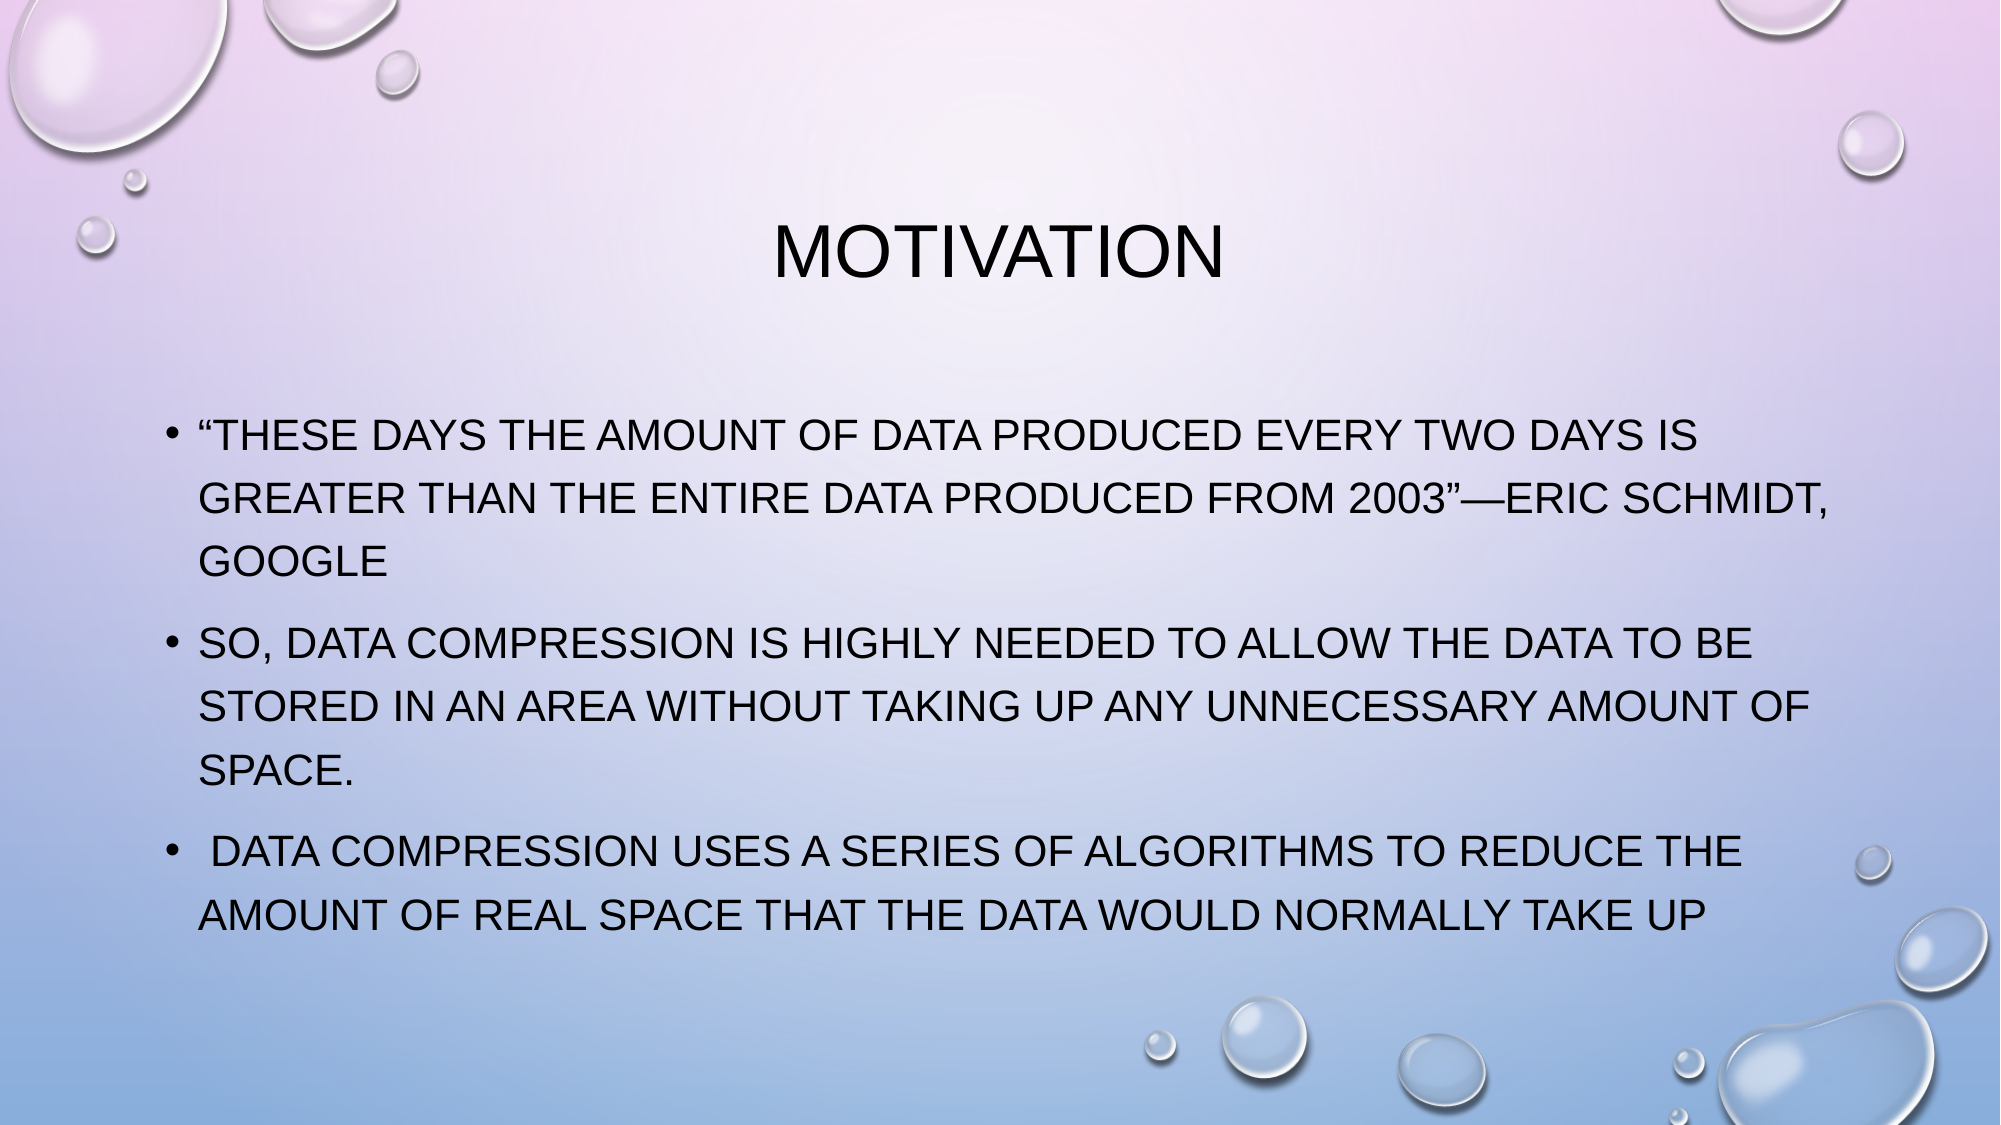

# Motivation
“These days the amount of data produced every two days is greater than the entire data produced from 2003”—Eric Schmidt, GOOGLE
So, Data compression is highly needed to allow the data to be stored in an area without taking up any unnecessary amount of space.
 Data compression uses a series of algorithms to reduce the amount of real space that the data would normally take up